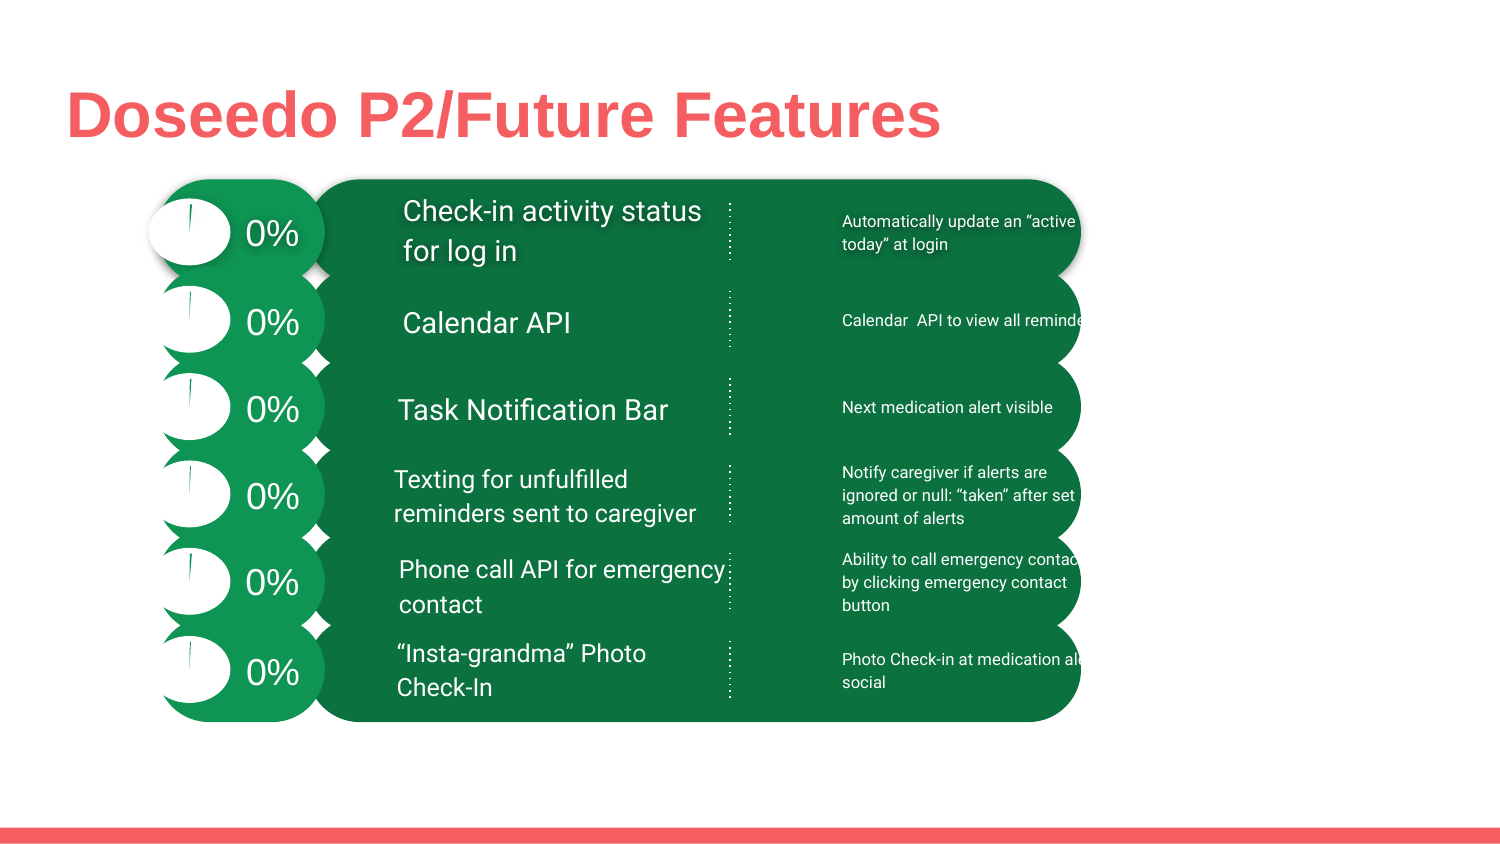

# Doseedo P2/Future Features

Check-in activity status for log in
Automatically update an “active today” at login

0%

Calendar  API to view all reminders
Calendar API

0%

Next medication alert visible
Task Notification Bar

0%

Texting for unfulfilled reminders sent to caregiver
Notify caregiver if alerts are ignored or null: “taken” after set amount of alerts

0%

Phone call API for emergency contact

Ability to call emergency contact by clicking emergency contact button

0%

“Insta-grandma” Photo Check-In
Photo Check-in at medication alert social

0%